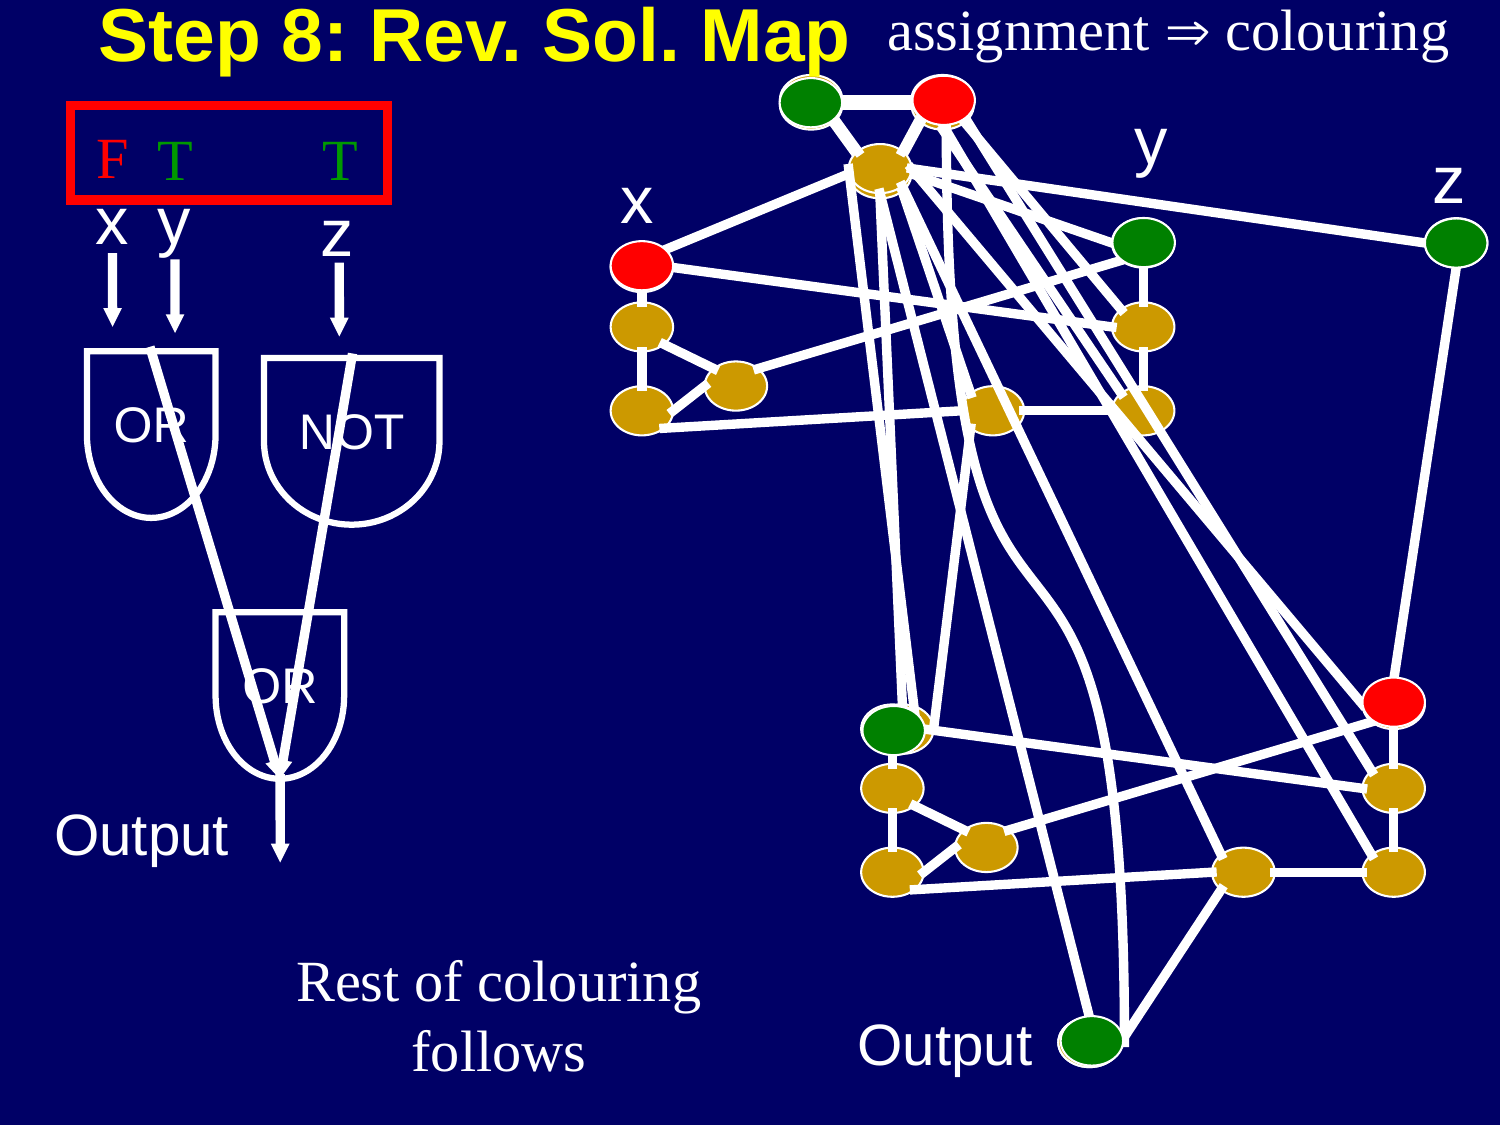

Step 8: Rev. Sol. Map
assignment ⇒ colouring

y

 F
T
T
z

x
x
y
z

NOT
OR
OR

Rest of colouring
follows

Output

Output